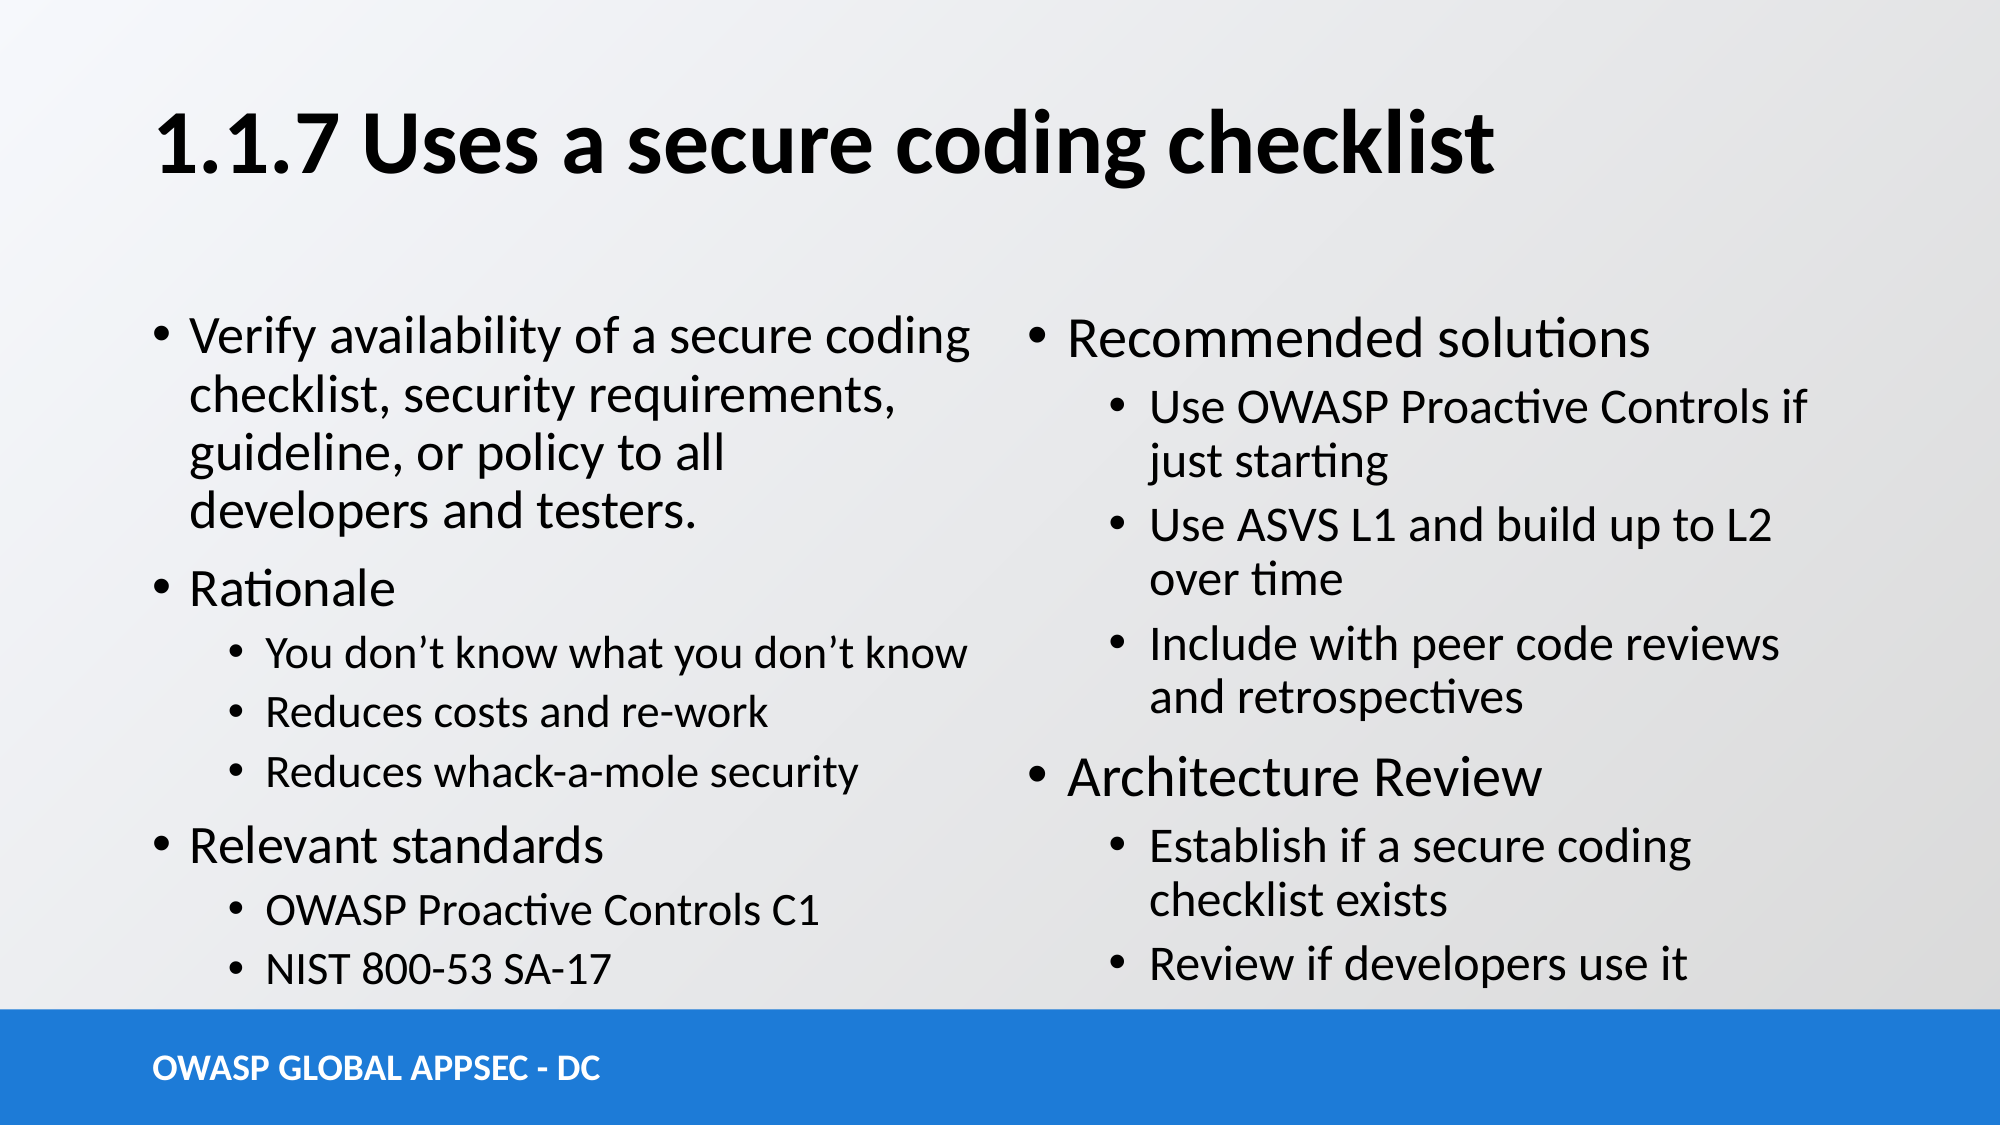

# 1.1.7 Uses a secure coding checklist
Verify availability of a secure coding checklist, security requirements, guideline, or policy to all developers and testers.
Rationale
You don’t know what you don’t know
Reduces costs and re-work
Reduces whack-a-mole security
Relevant standards
OWASP Proactive Controls C1
NIST 800-53 SA-17

Recommended solutions
Use OWASP Proactive Controls if just starting
Use ASVS L1 and build up to L2 over time
Include with peer code reviews and retrospectives
Architecture Review
Establish if a secure coding checklist exists
Review if developers use it